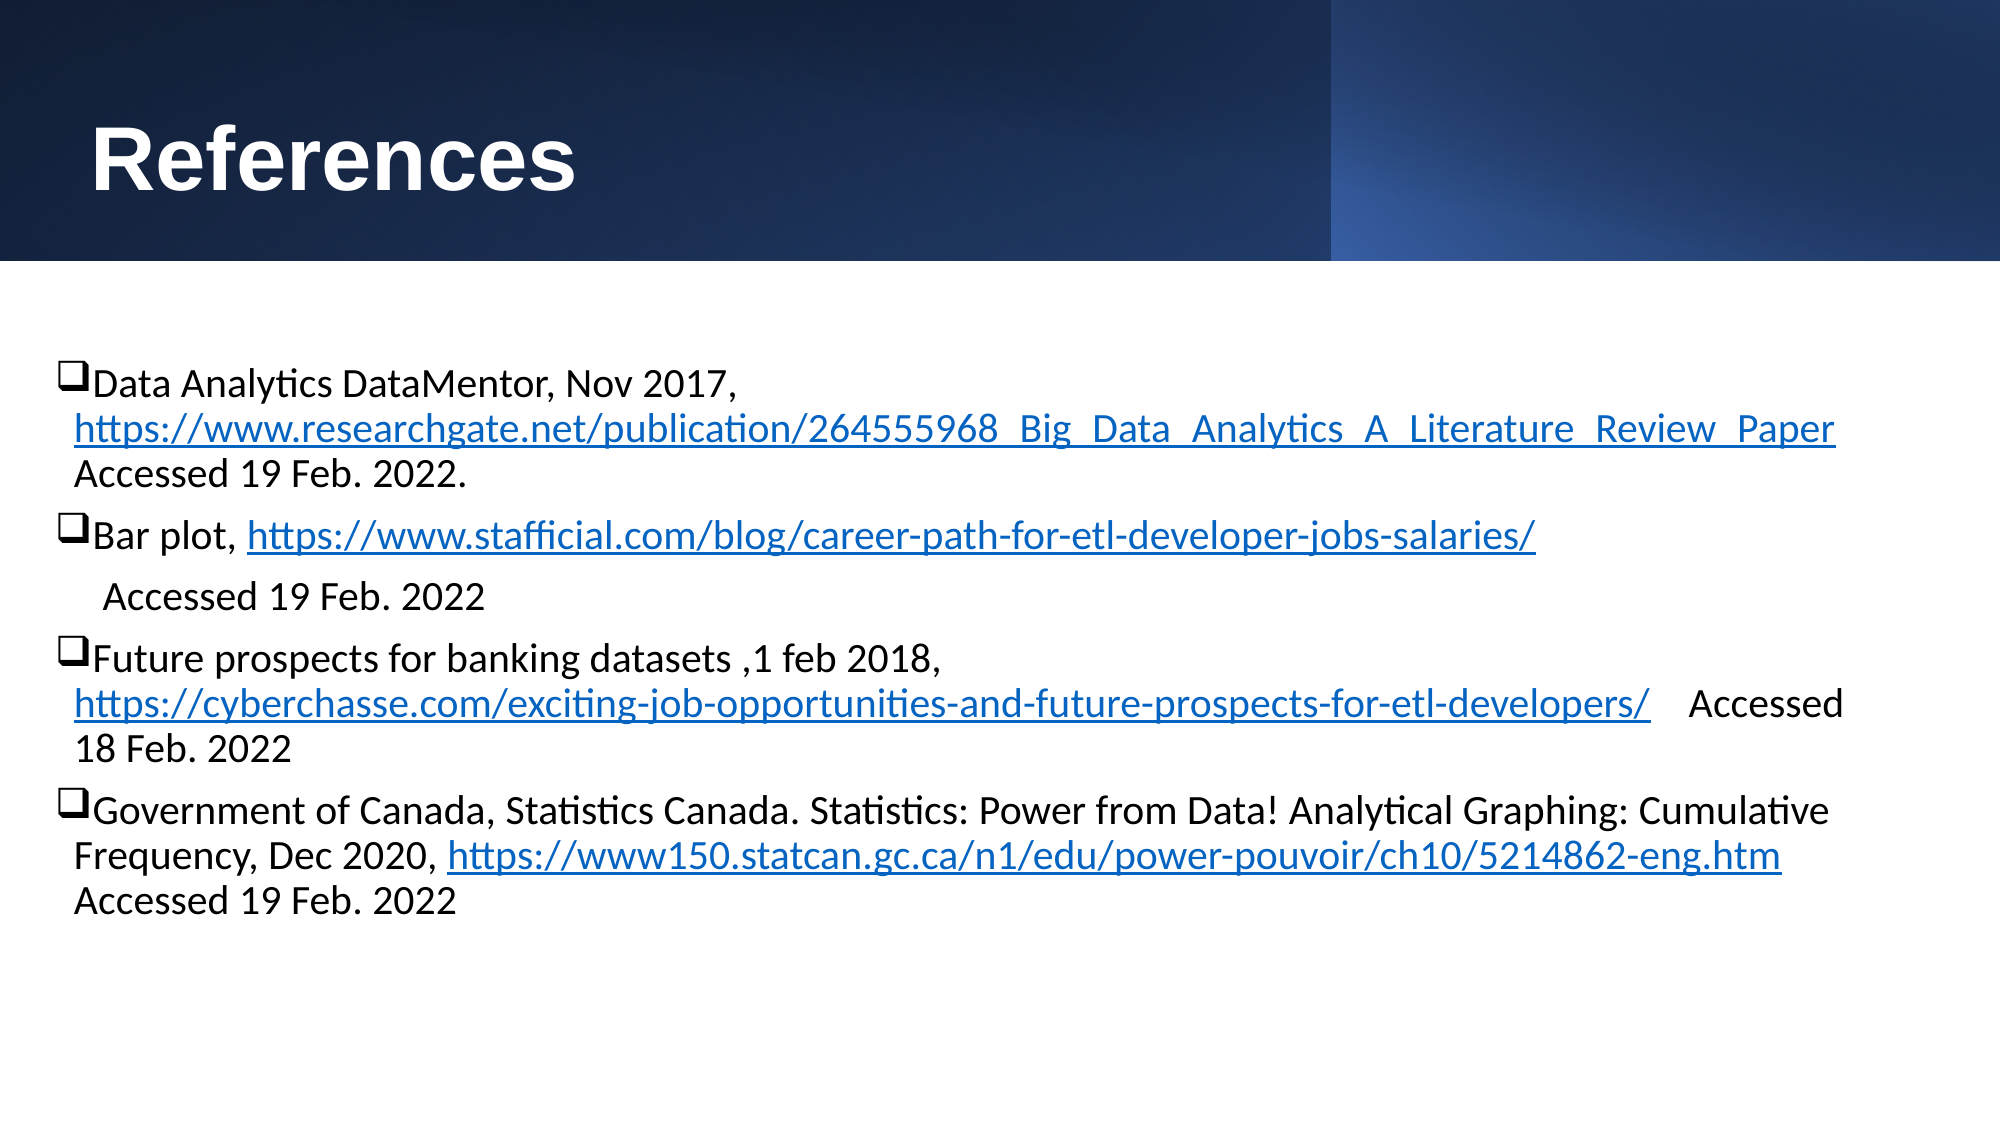

References
Data Analytics DataMentor, Nov 2017, https://www.researchgate.net/publication/264555968_Big_Data_Analytics_A_Literature_Review_Paper  Accessed 19 Feb. 2022.
Bar plot, https://www.stafficial.com/blog/career-path-for-etl-developer-jobs-salaries/
     Accessed 19 Feb. 2022
Future prospects for banking datasets ,1 feb 2018,  https://cyberchasse.com/exciting-job-opportunities-and-future-prospects-for-etl-developers/    Accessed 18 Feb. 2022
Government of Canada, Statistics Canada. Statistics: Power from Data! Analytical Graphing: Cumulative Frequency, Dec 2020, https://www150.statcan.gc.ca/n1/edu/power-pouvoir/ch10/5214862-eng.htm Accessed 19 Feb. 2022